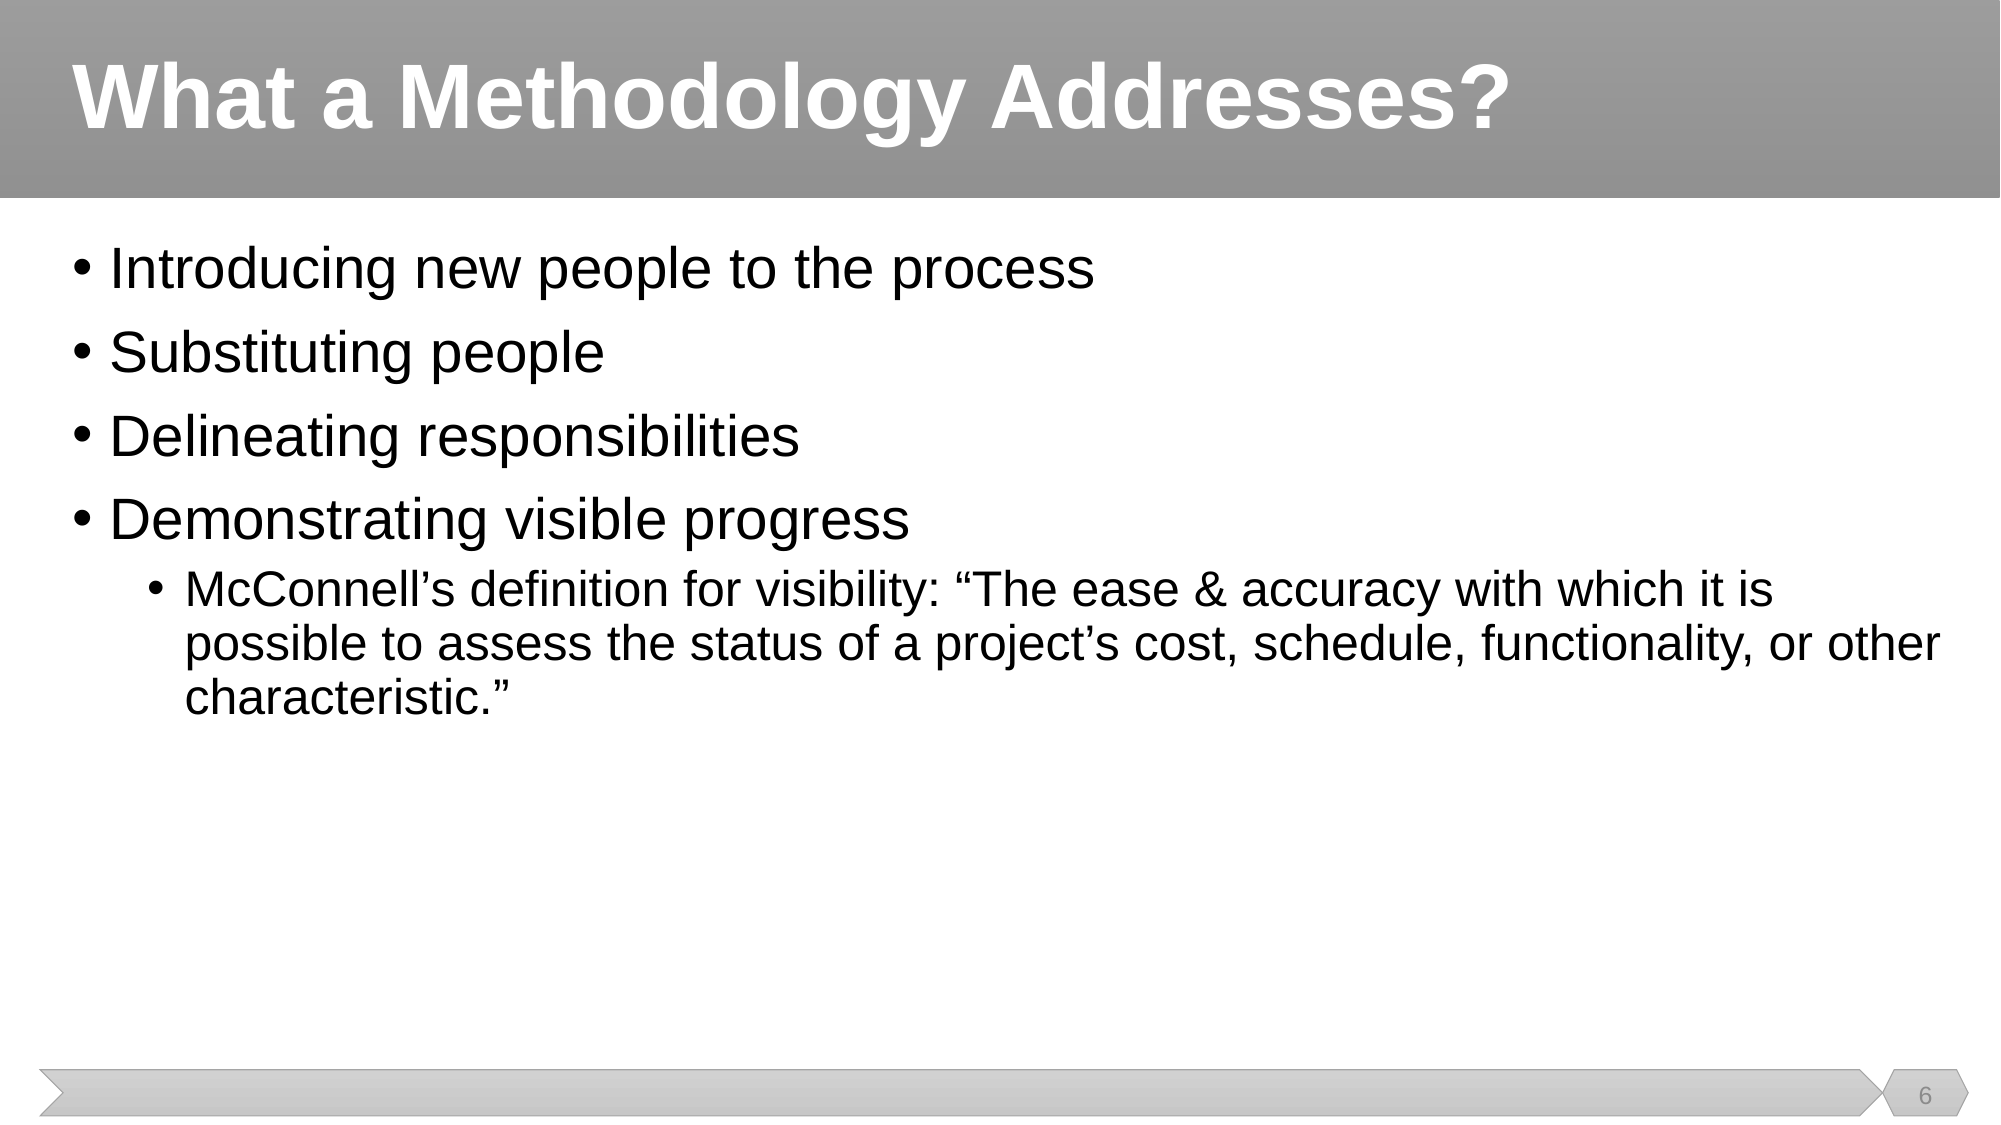

# What a Methodology Addresses?
Introducing new people to the process
Substituting people
Delineating responsibilities
Demonstrating visible progress
McConnell’s definition for visibility: “The ease & accuracy with which it is possible to assess the status of a project’s cost, schedule, functionality, or other characteristic.”
6